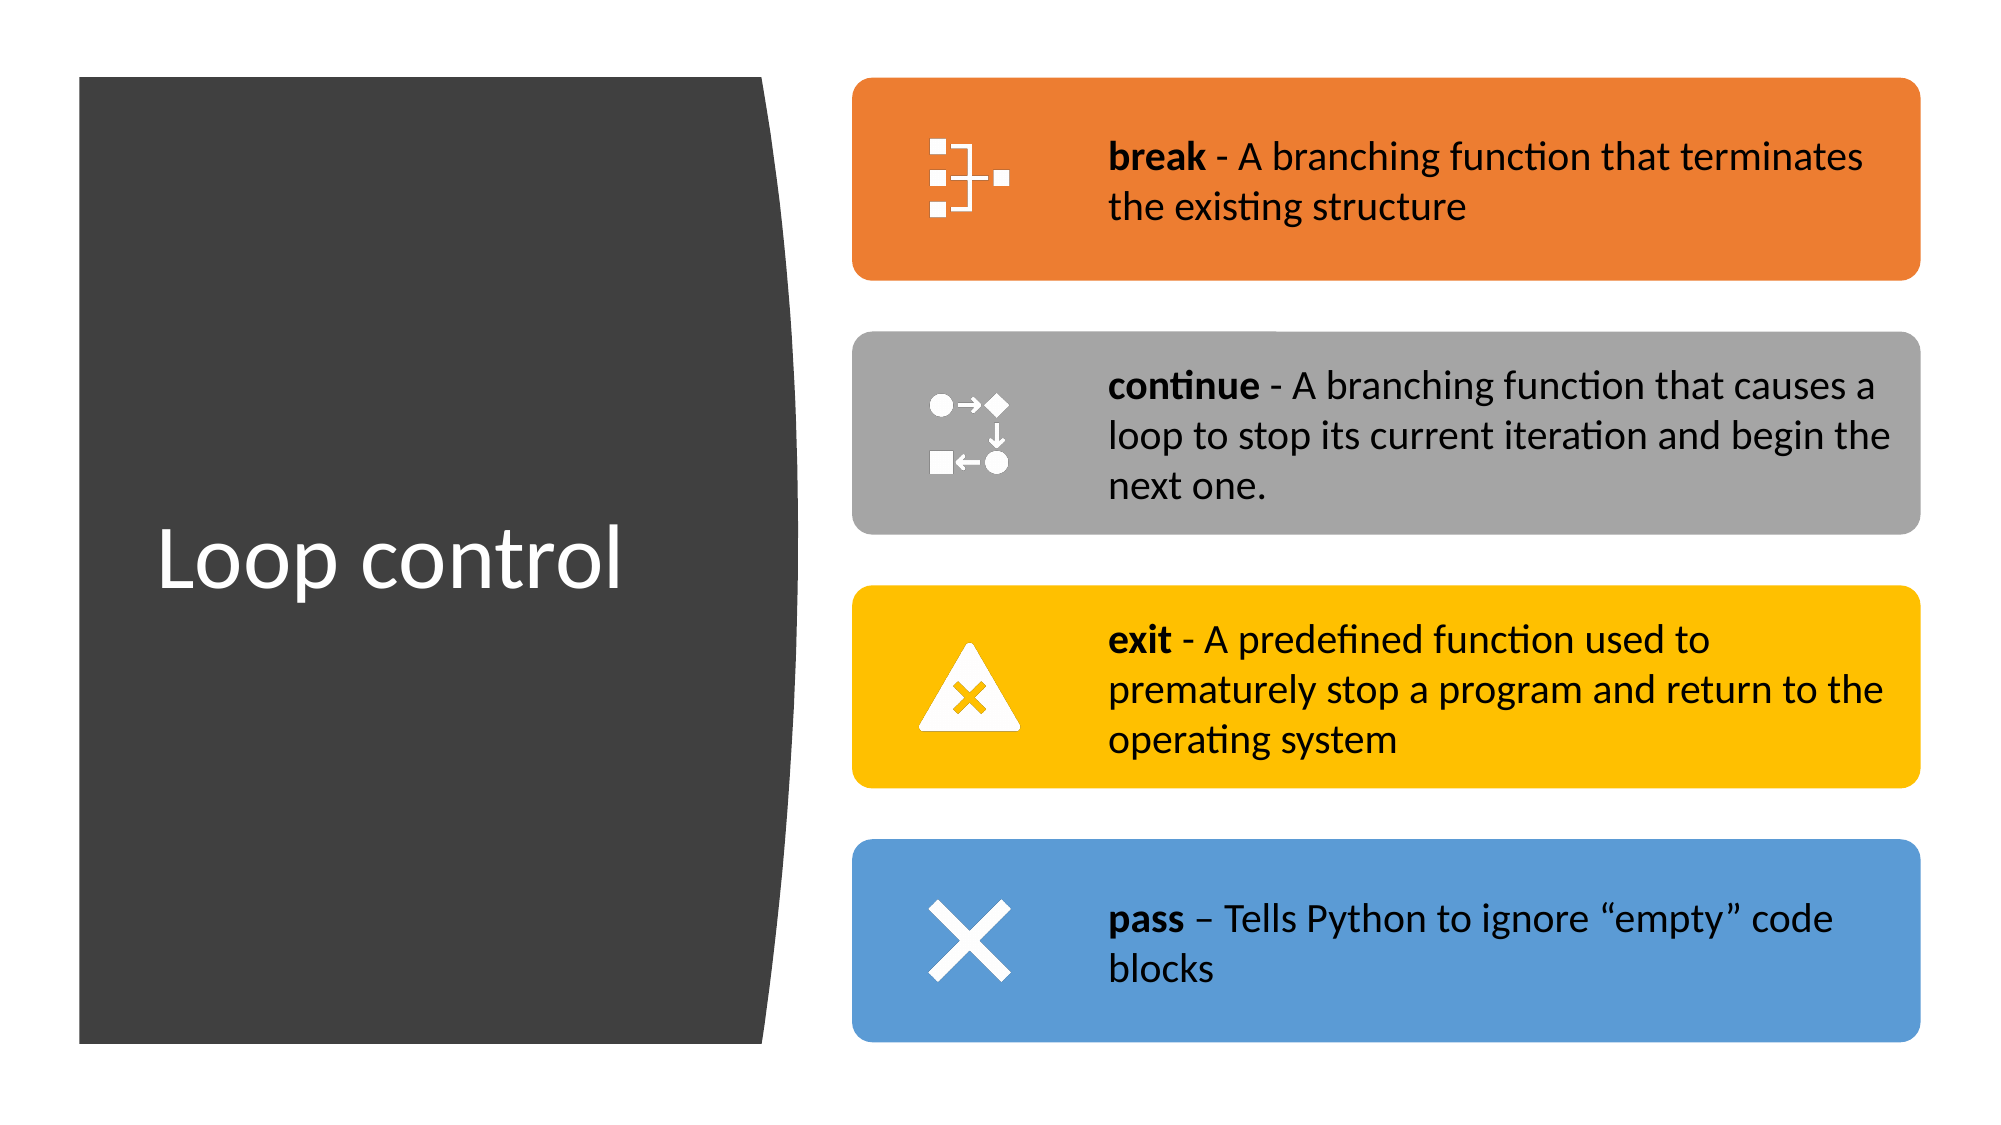

break - A branching function that terminates the existing structure
continue - A branching function that causes a loop to stop its current iteration and begin the next one.
exit - A predefined function used to prematurely stop a program and return to the operating system
pass – Tells Python to ignore “empty” code blocks

# Loop control